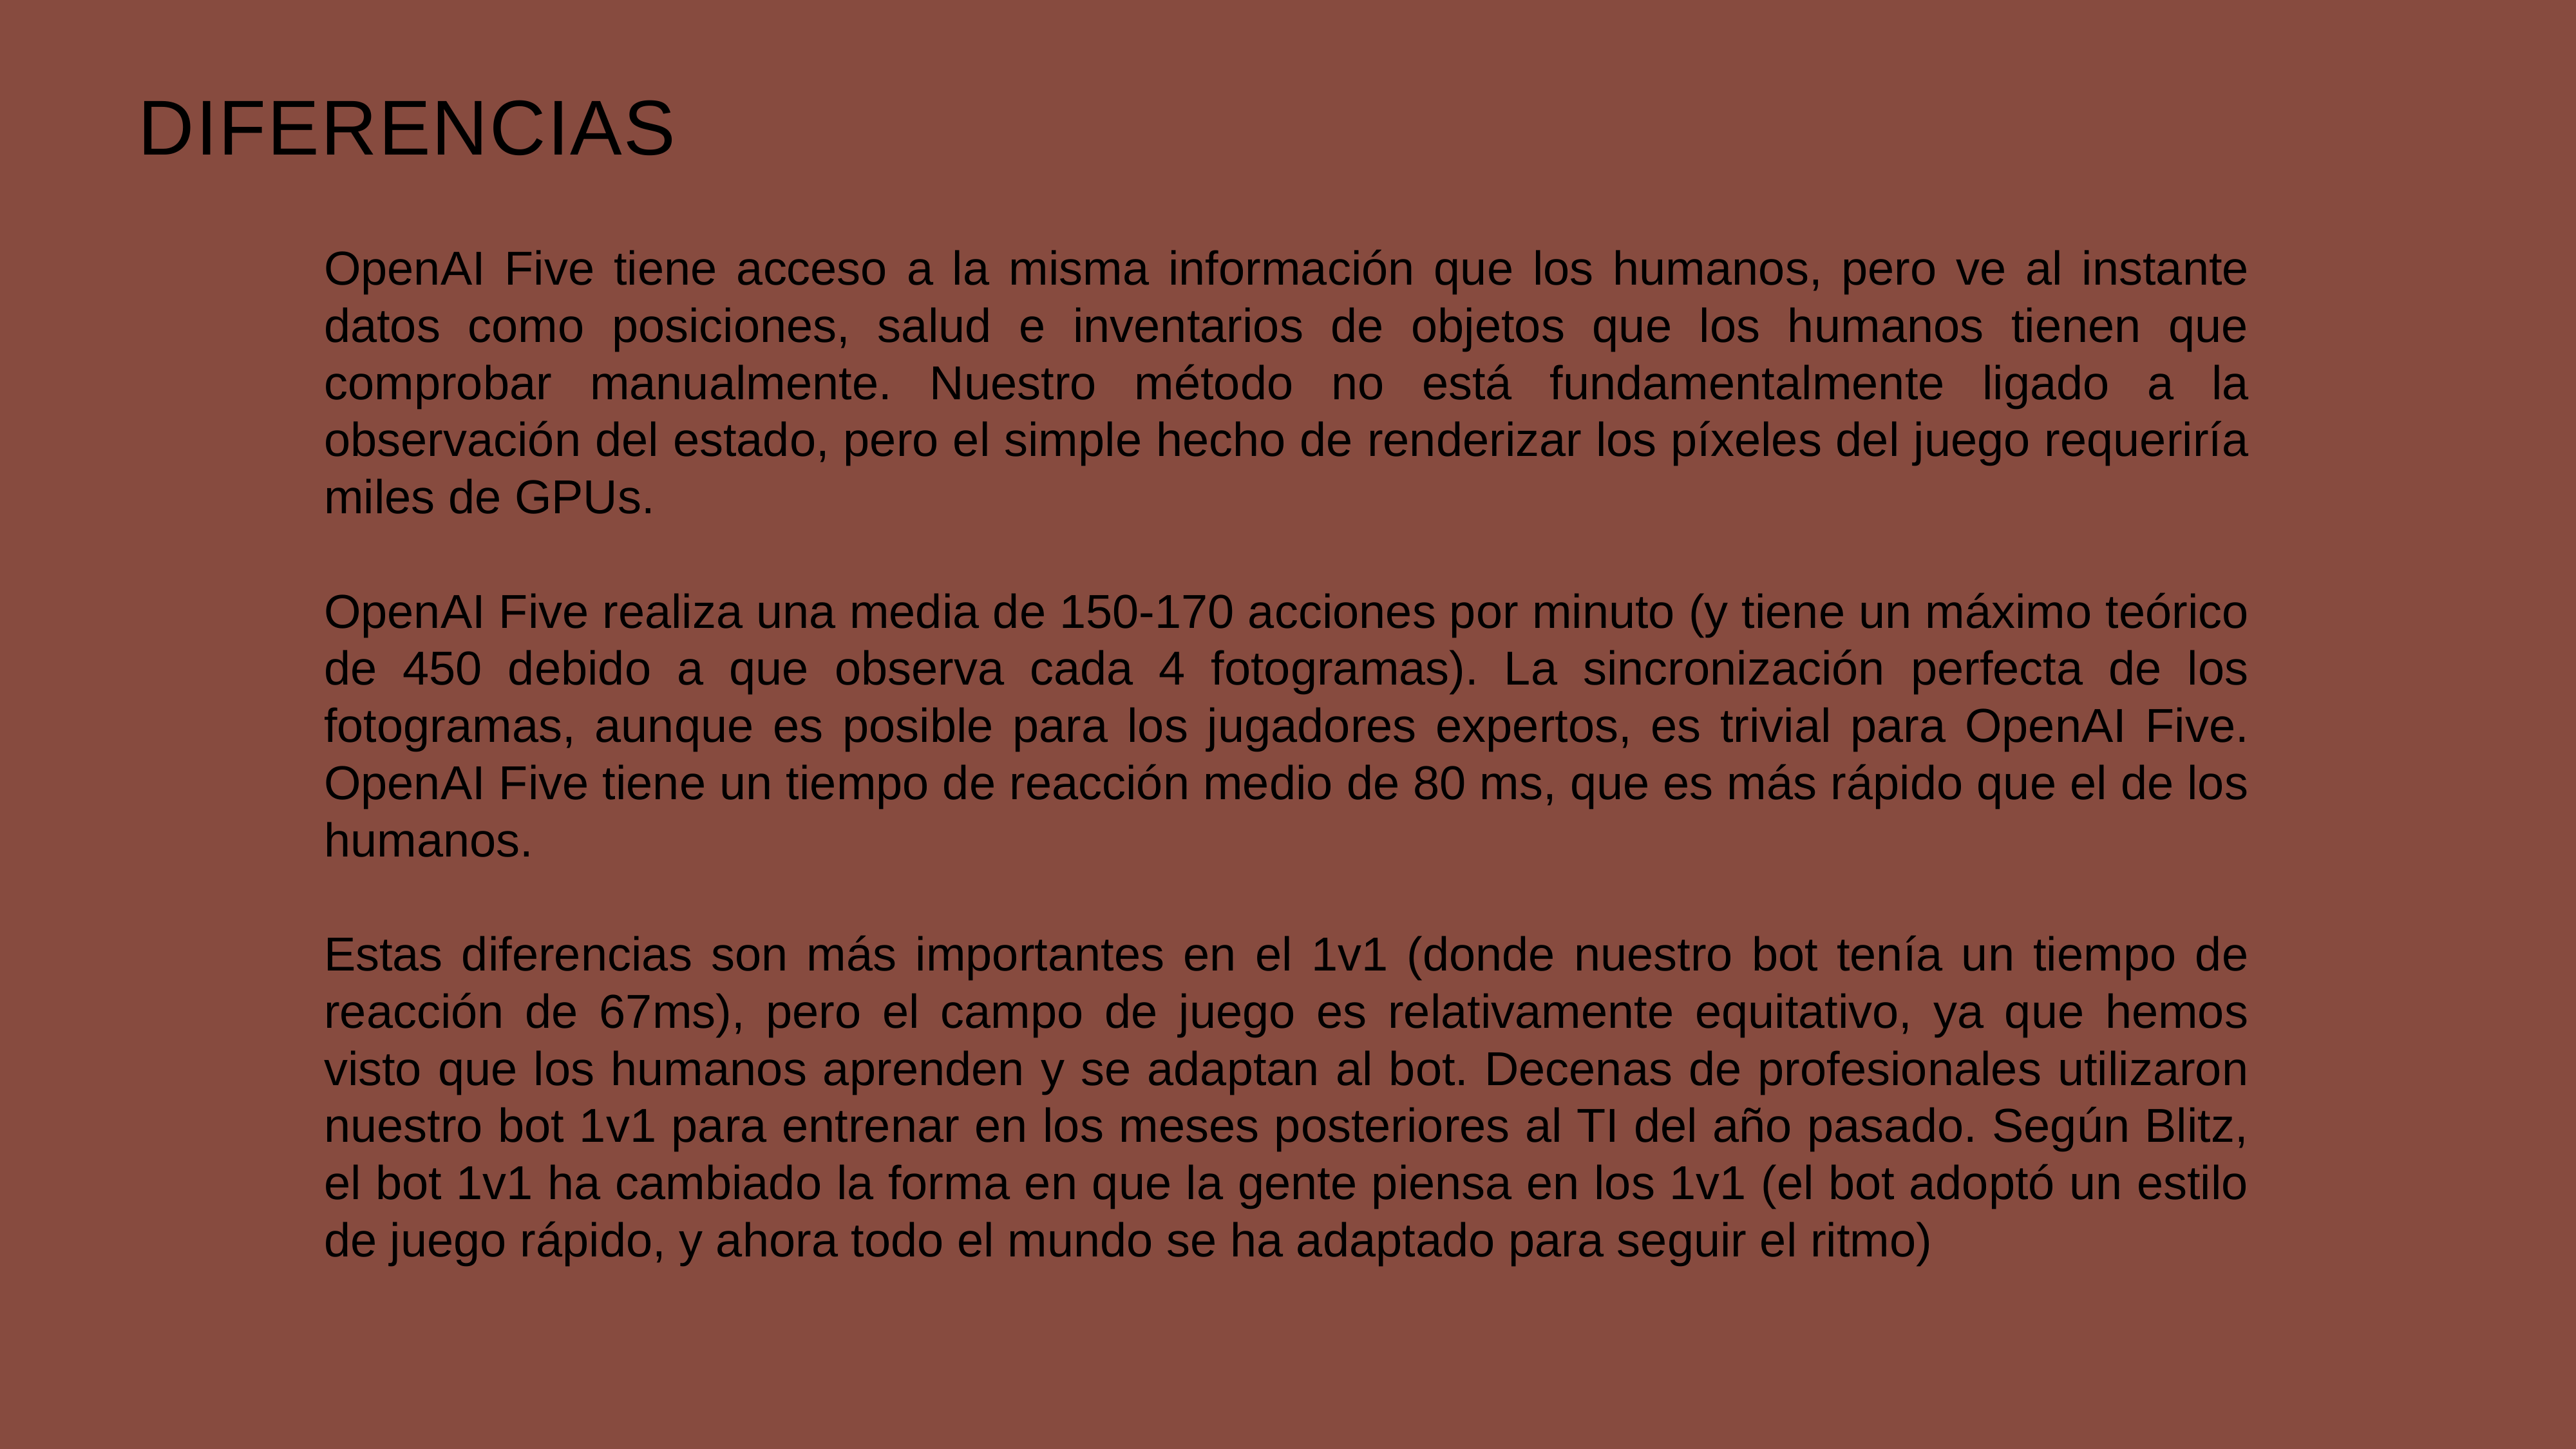

Diferencias
OpenAI Five tiene acceso a la misma información que los humanos, pero ve al instante datos como posiciones, salud e inventarios de objetos que los humanos tienen que comprobar manualmente. Nuestro método no está fundamentalmente ligado a la observación del estado, pero el simple hecho de renderizar los píxeles del juego requeriría miles de GPUs.

OpenAI Five realiza una media de 150-170 acciones por minuto (y tiene un máximo teórico de 450 debido a que observa cada 4 fotogramas). La sincronización perfecta de los fotogramas, aunque es posible para los jugadores expertos, es trivial para OpenAI Five. OpenAI Five tiene un tiempo de reacción medio de 80 ms, que es más rápido que el de los humanos.

Estas diferencias son más importantes en el 1v1 (donde nuestro bot tenía un tiempo de reacción de 67ms), pero el campo de juego es relativamente equitativo, ya que hemos visto que los humanos aprenden y se adaptan al bot. Decenas de profesionales utilizaron nuestro bot 1v1 para entrenar en los meses posteriores al TI del año pasado. Según Blitz, el bot 1v1 ha cambiado la forma en que la gente piensa en los 1v1 (el bot adoptó un estilo de juego rápido, y ahora todo el mundo se ha adaptado para seguir el ritmo)